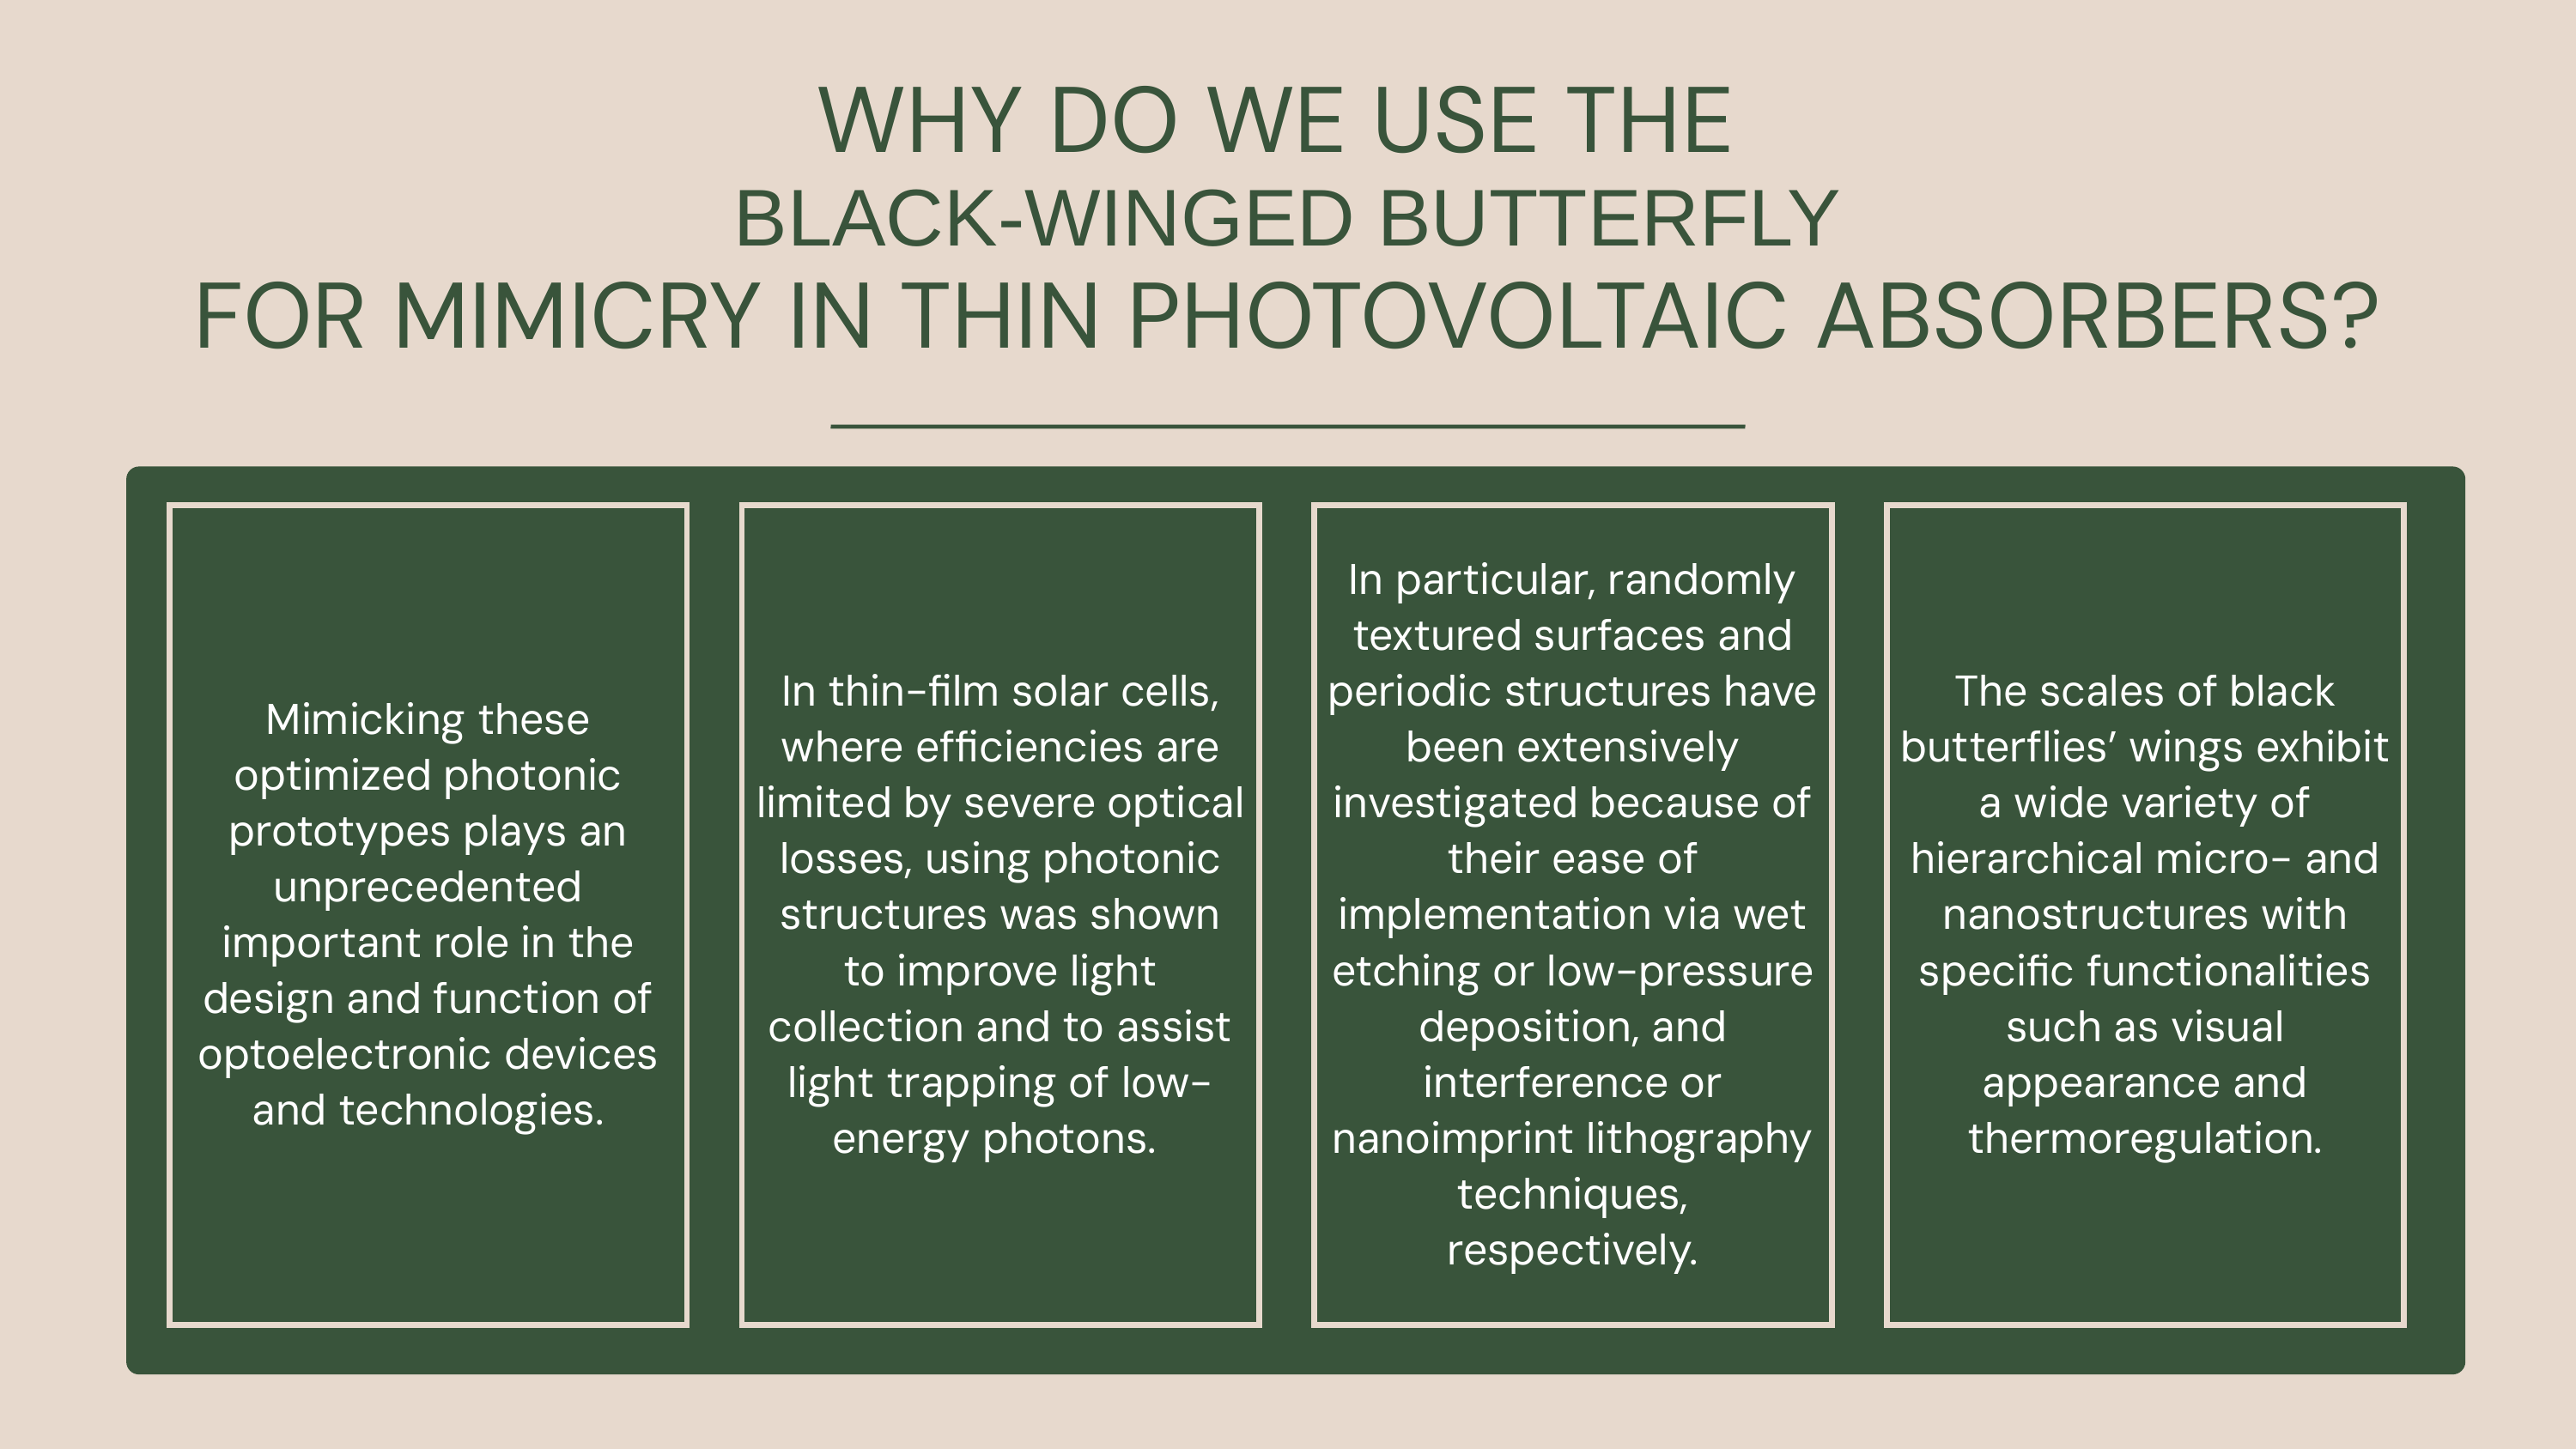

WHY DO WE USE THE
BLACK-WINGED BUTTERFLY
FOR MIMICRY IN THIN PHOTOVOLTAIC ABSORBERS?

| Mimicking these optimized photonic prototypes plays an unprecedented important role in the design and function of optoelectronic devices and technologies. |
| --- |
| In thin-film solar cells, where efficiencies are limited by severe optical losses, using photonic structures was shown to improve light collection and to assist light trapping of low-energy photons. |
| --- |
| In particular, randomly textured surfaces and periodic structures have been extensively investigated because of their ease of implementation via wet etching or low-pressure deposition, and interference or nanoimprint lithography techniques, respectively. |
| --- |
| The scales of black butterflies’ wings exhibit a wide variety of hierarchical micro- and nanostructures with specific functionalities such as visual appearance and thermoregulation. |
| --- |